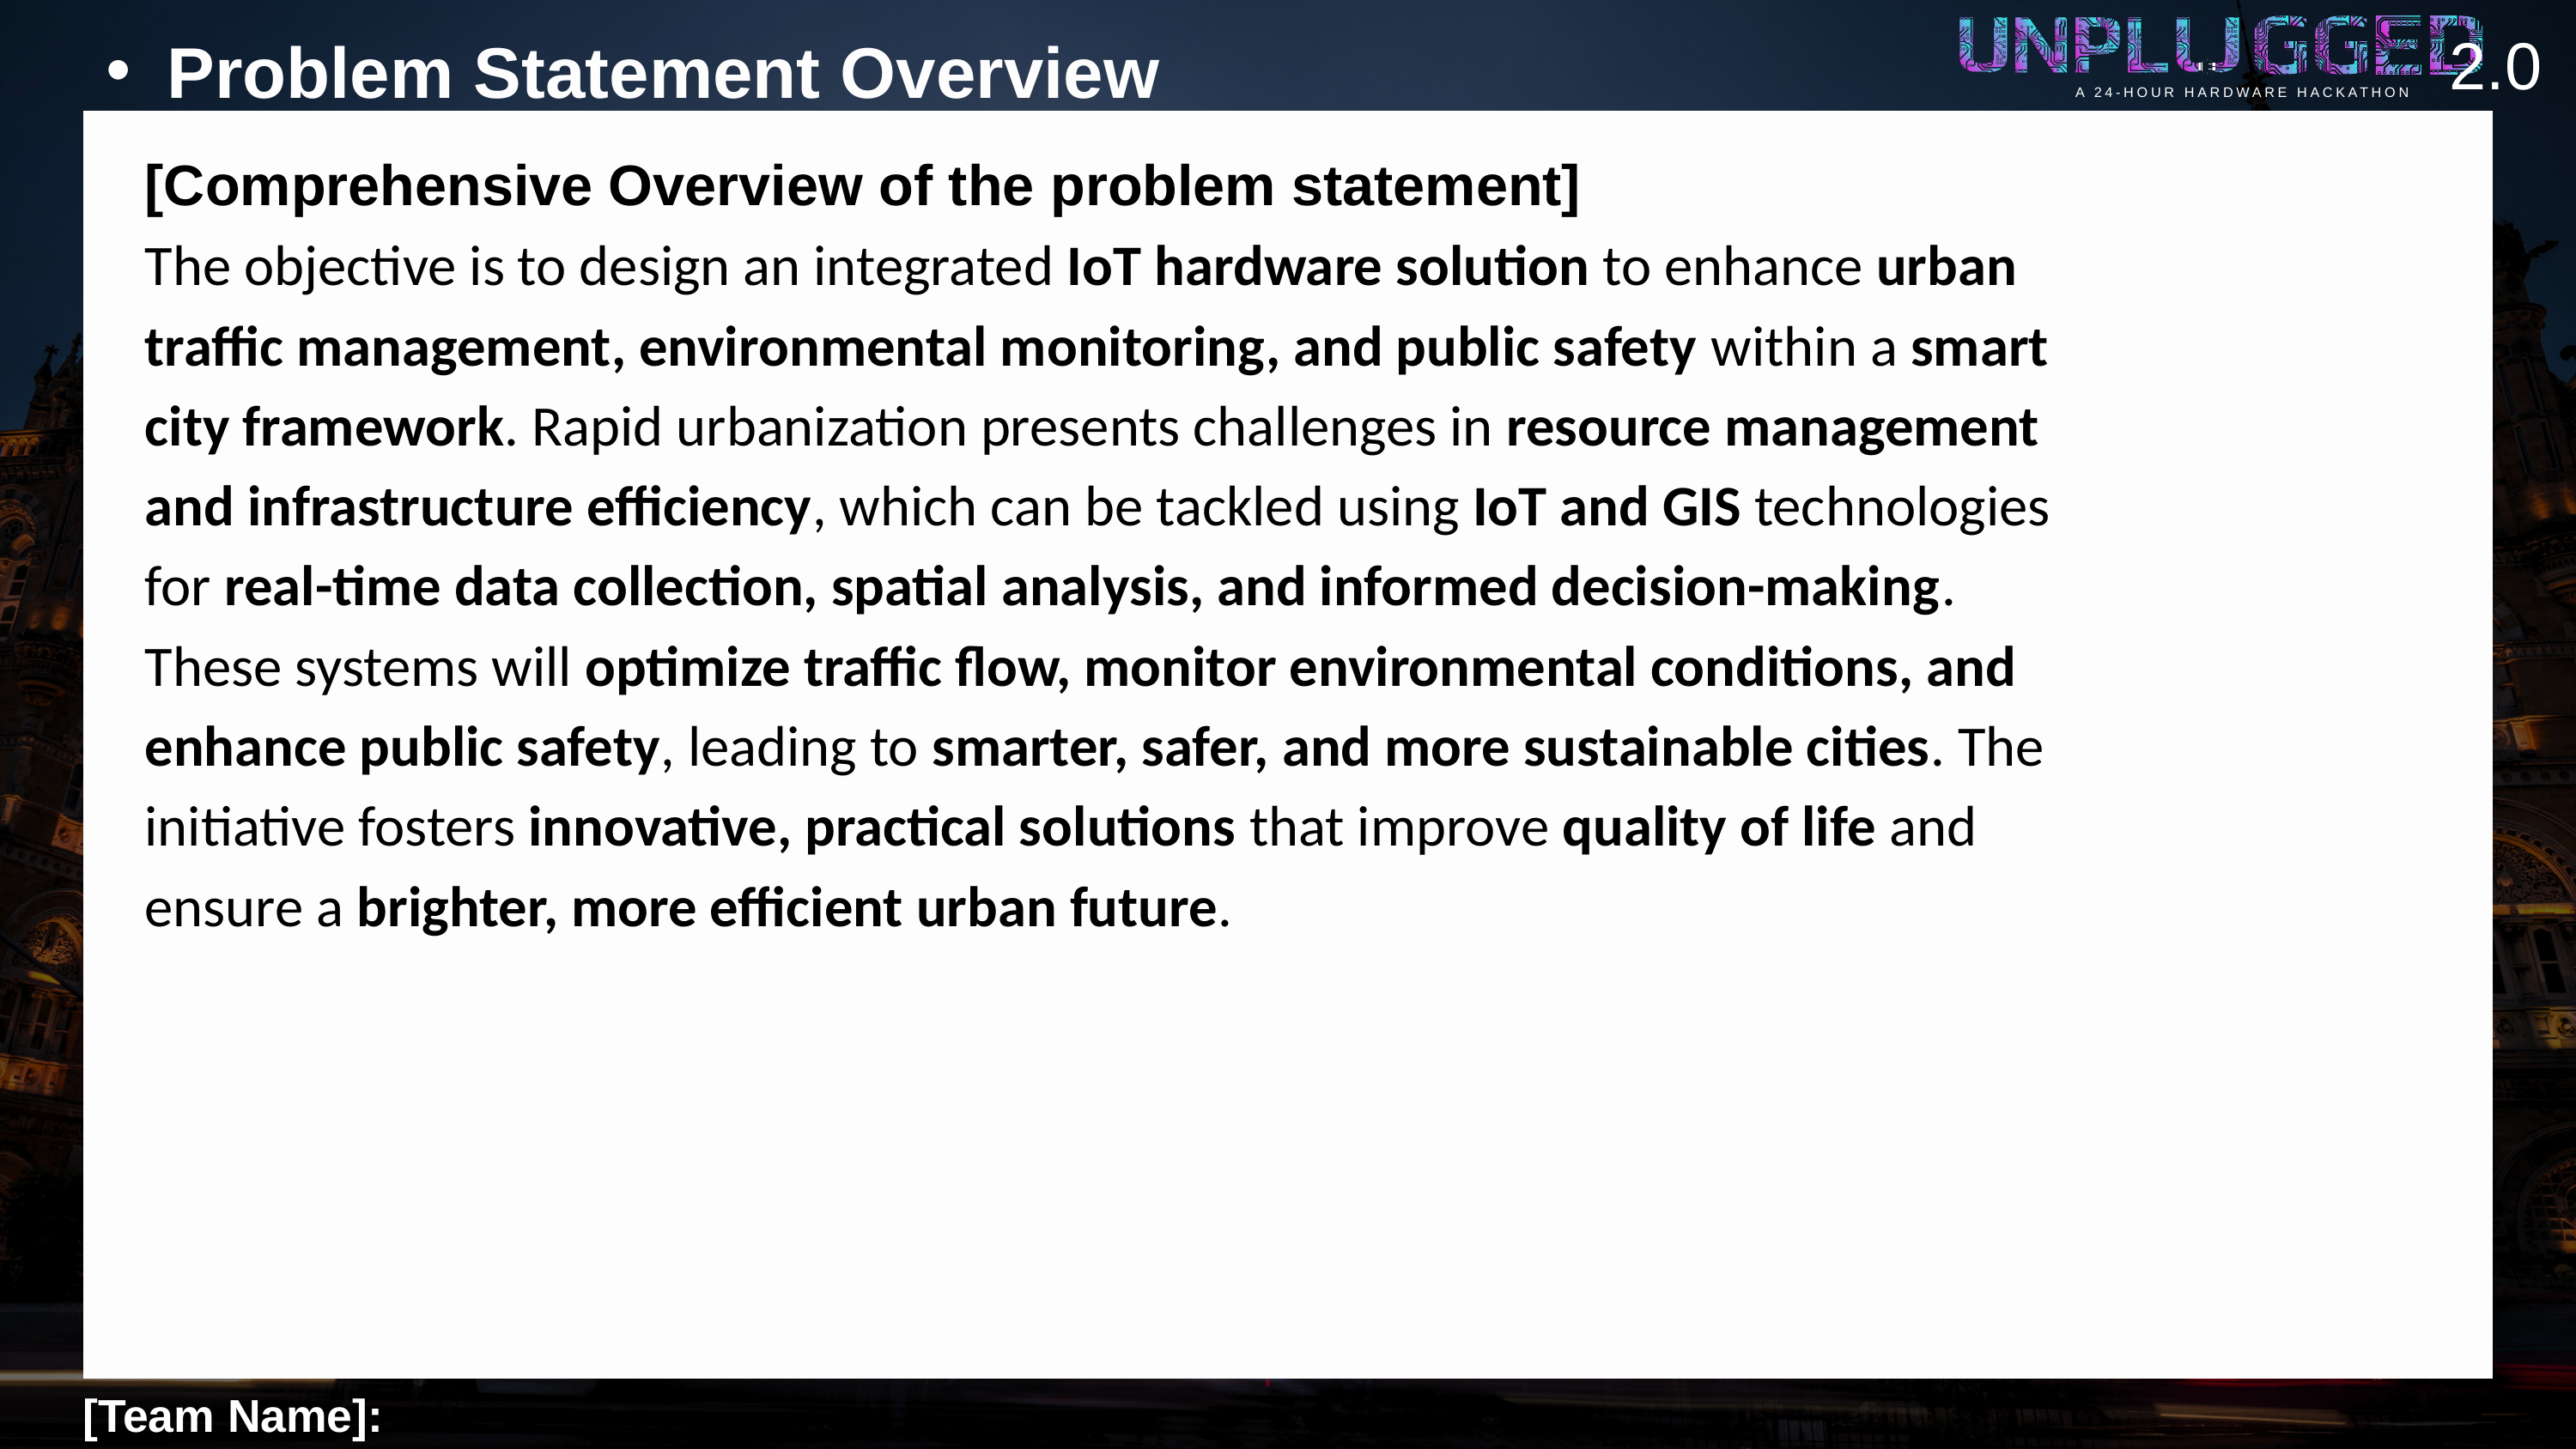

2.0

A 24-HOUR HARDWARE HACKATHON
Problem Statement Overview

[Comprehensive Overview of the problem statement]
The objective is to design an integrated IoT hardware solution to enhance urban traffic management, environmental monitoring, and public safety within a smart city framework. Rapid urbanization presents challenges in resource management and infrastructure efficiency, which can be tackled using IoT and GIS technologies for real-time data collection, spatial analysis, and informed decision-making. These systems will optimize traffic flow, monitor environmental conditions, and enhance public safety, leading to smarter, safer, and more sustainable cities. The initiative fosters innovative, practical solutions that improve quality of life and ensure a brighter, more efficient urban future.
[Team Name]: